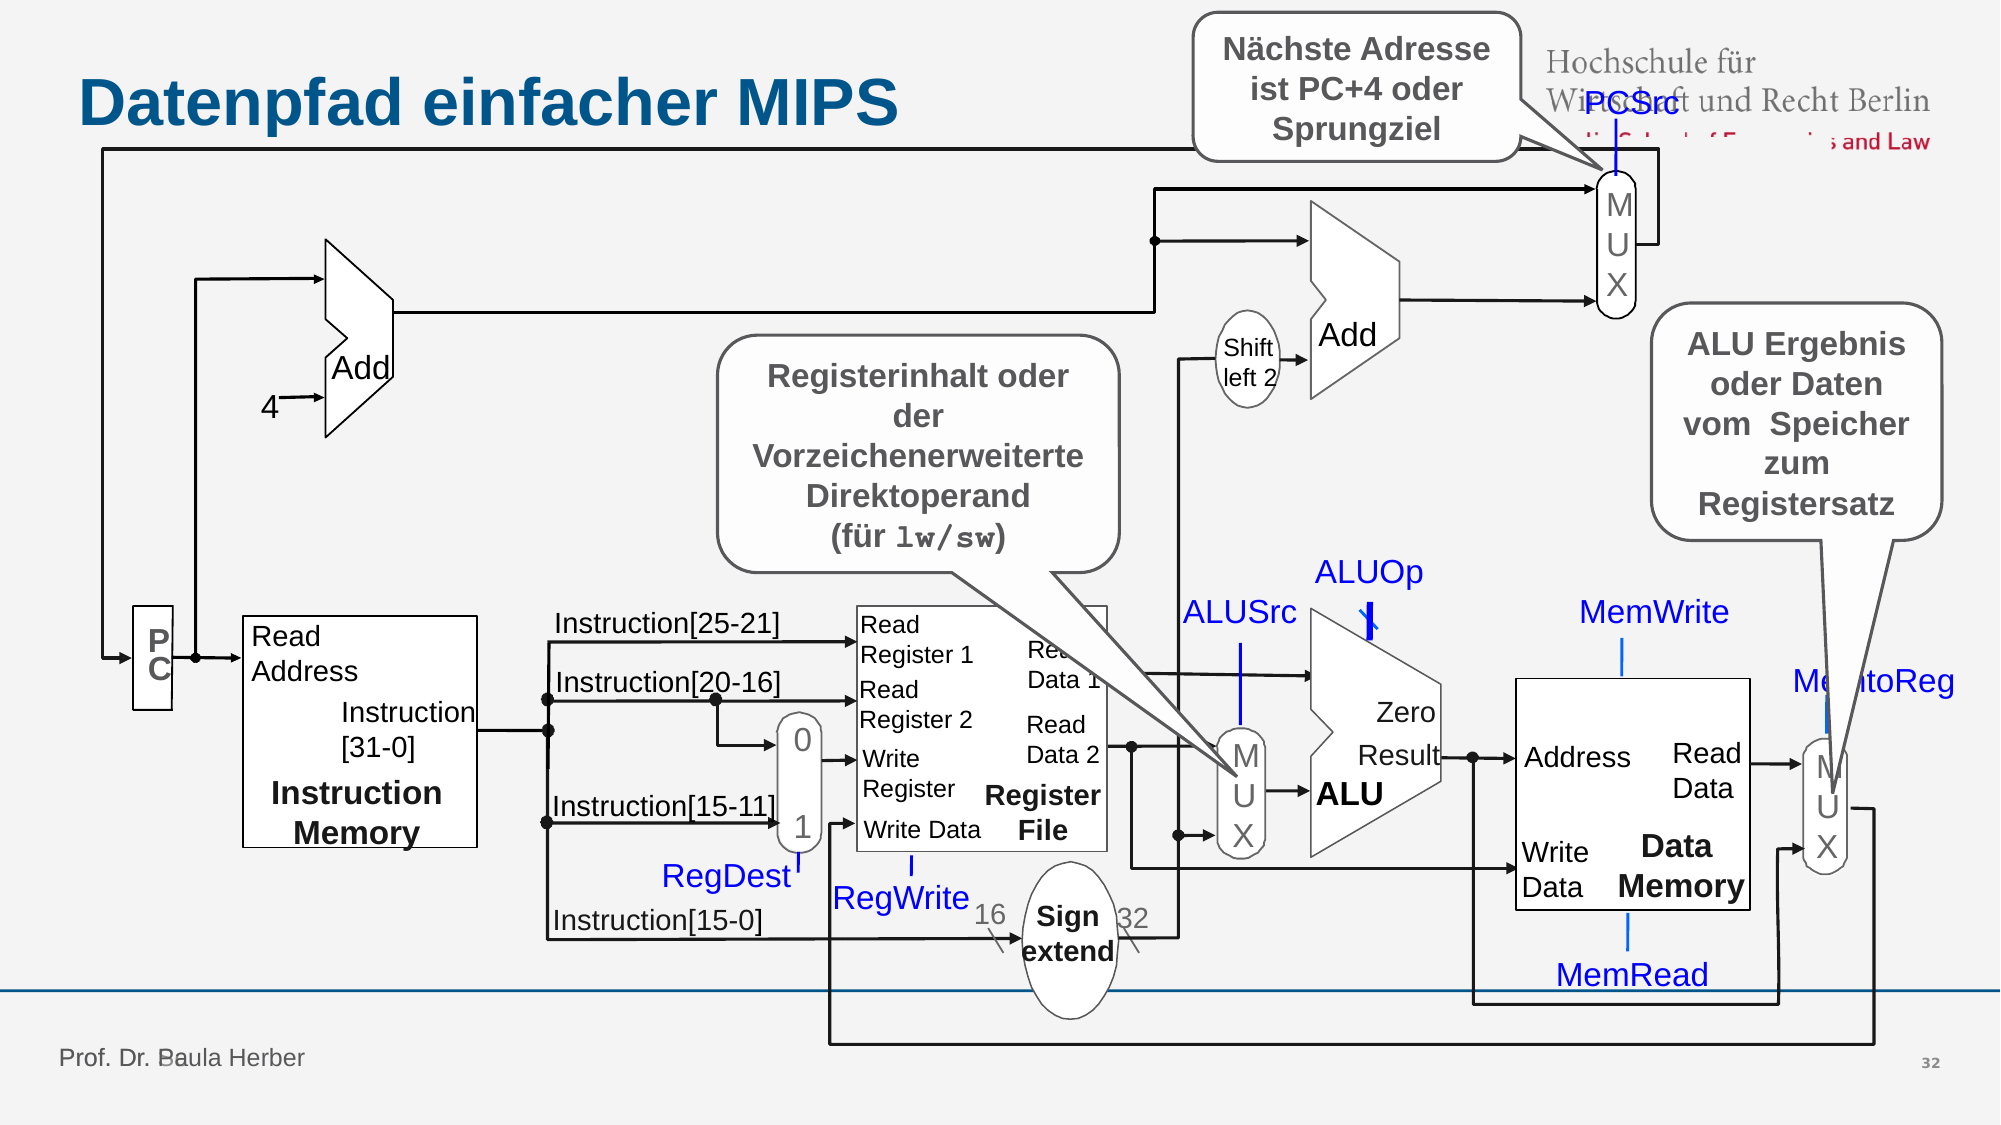

Nächste Adresse ist PC+4 oder Sprungziel
# Datenpfad einfacher MIPS
PCSrc

MUX

Add
ALU Ergebnis oder Daten vom  Speicher zum
Registersatz
Shift
left 2
Add
Registerinhalt oder der Vorzeichenerweiterte Direktoperand
(für lw/sw)

4

ALUOp
ALUSrc
MemWrite

Instruction[25-21]

PC

Read
Register 1

Read
Address
Read
Data 1

MemtoReg
Instruction[20-16]

Read
Register 2

Instruction
[31-0]

Zero

Read
Data 2

0

Read
Data
MUX
Result
Address

Write
Register

MUX

Instruction Memory

ALU
Register
File

Instruction[15-11]

1

Write Data

Data
Memory

Write
Data

RegDest

RegWrite
16
Sign
extend
32
Instruction[15-0]

MemRead

Prof. Dr. Sebastian Schlesinger
Prof. Dr. Paula Herber
32